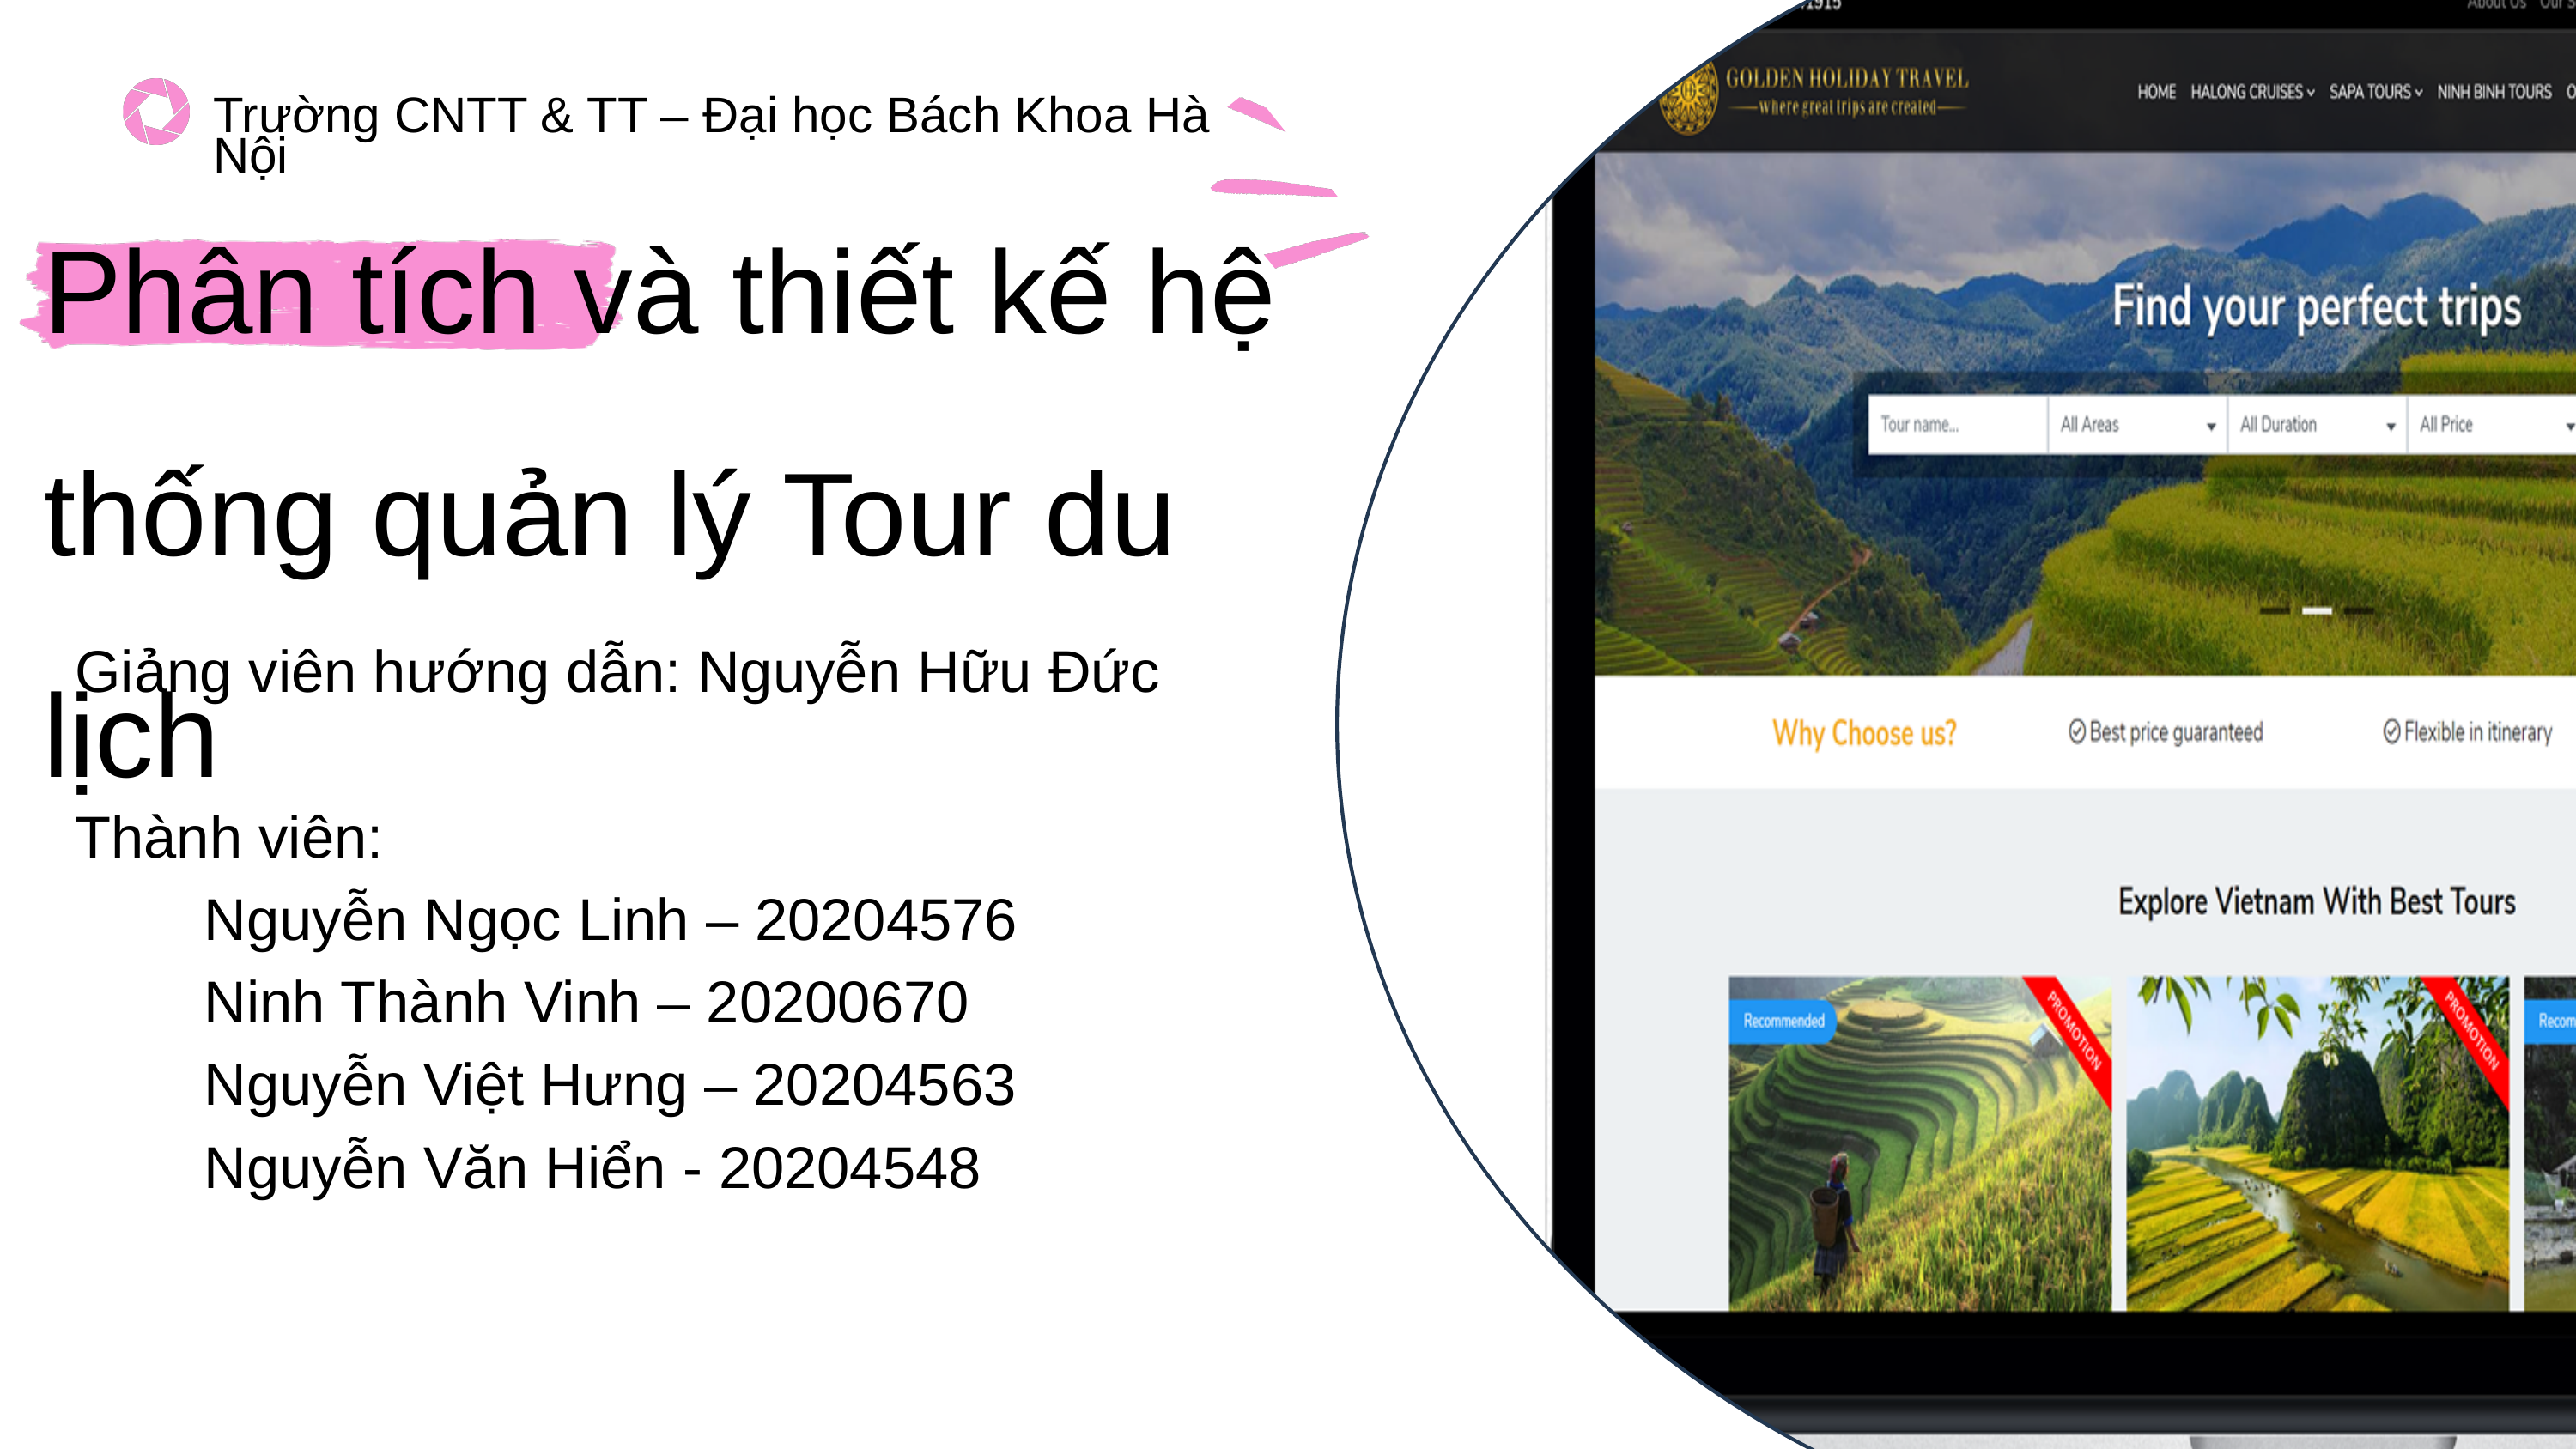

Trường CNTT & TT – Đại học Bách Khoa Hà Nội

Phân tích và thiết kế hệ thống quản lý Tour du lịch

Giảng viên hướng dẫn: Nguyễn Hữu Đức

Thành viên:
	Nguyễn Ngọc Linh – 20204576
	Ninh Thành Vinh – 20200670
	Nguyễn Việt Hưng – 20204563
	Nguyễn Văn Hiển - 20204548